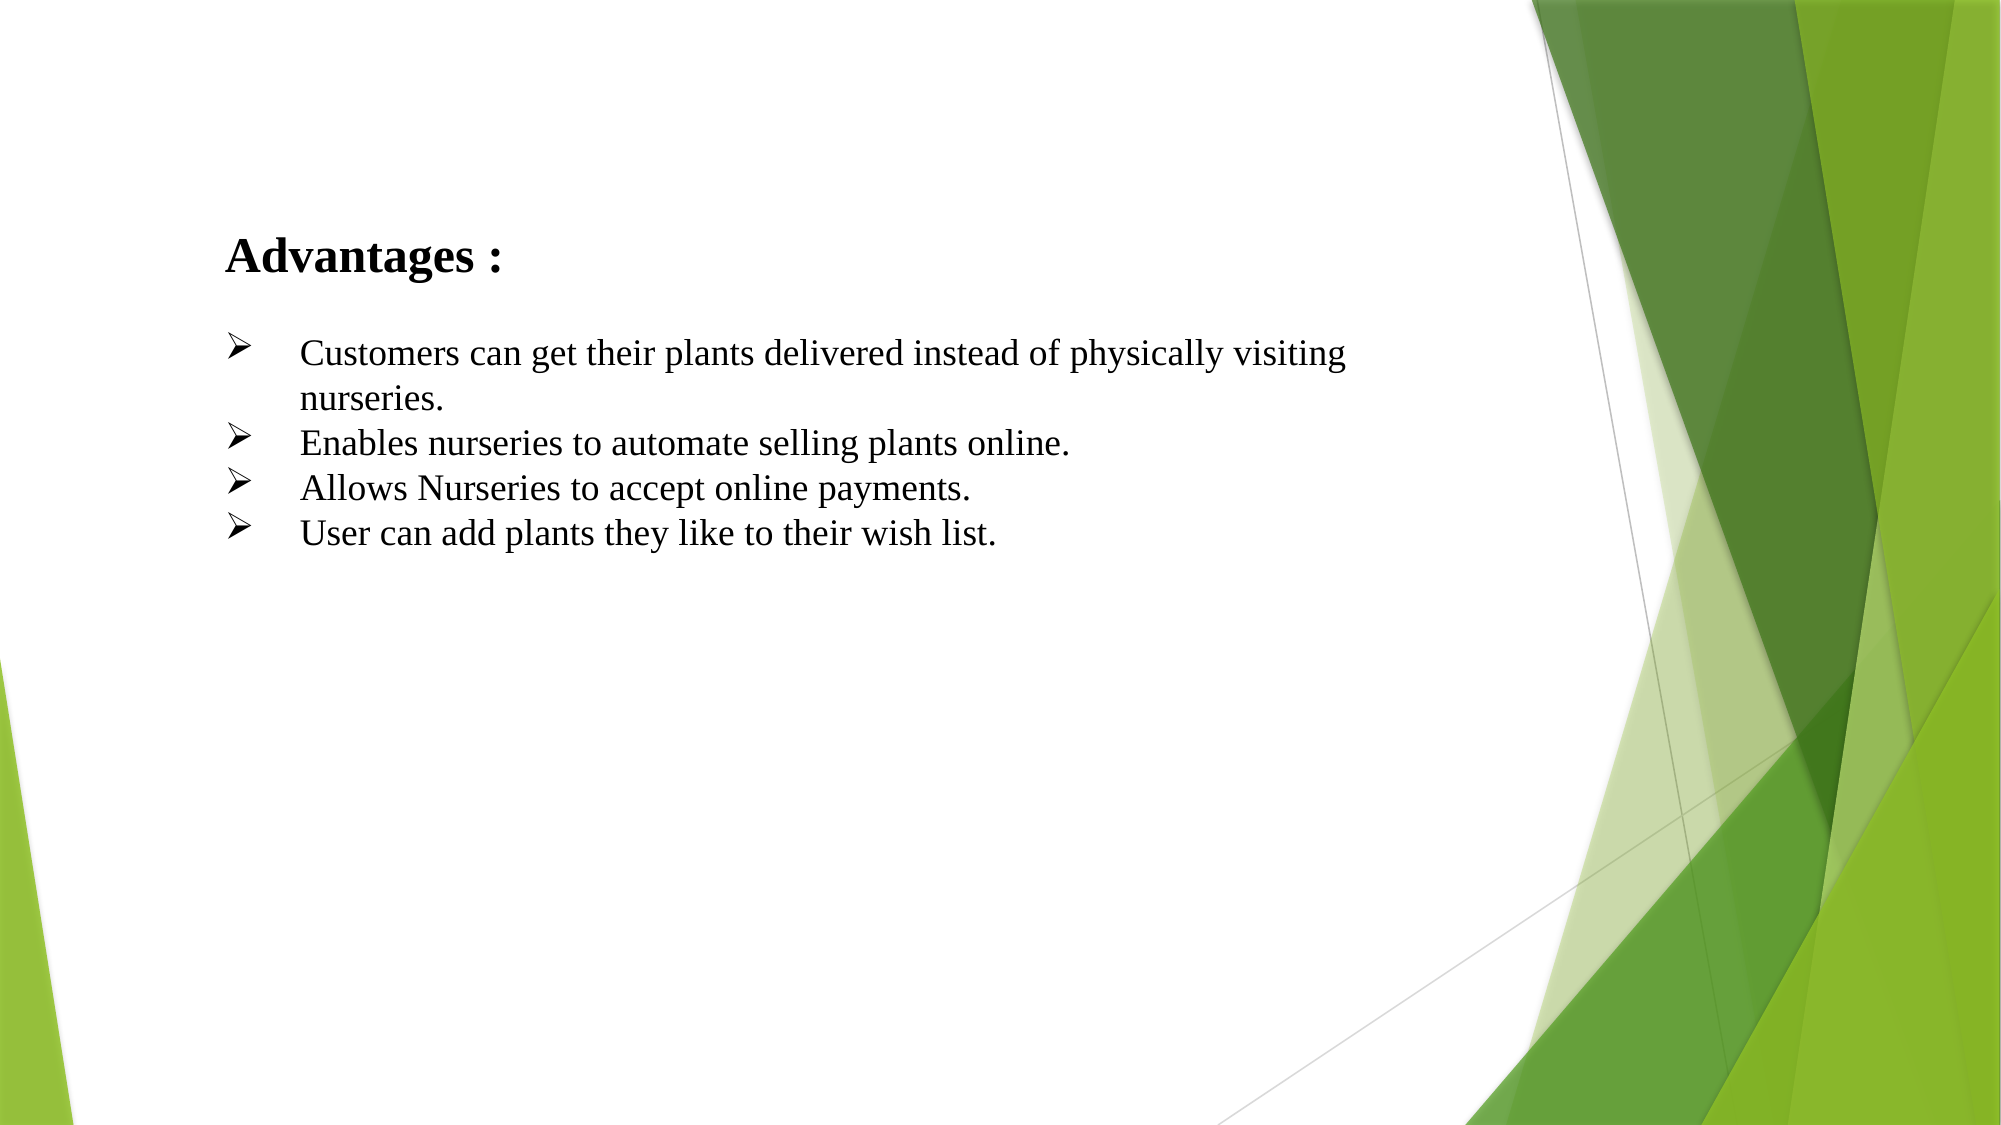

Advantages :

Customers can get their plants delivered instead of physically visiting nurseries.
Enables nurseries to automate selling plants online.
Allows Nurseries to accept online payments.
User can add plants they like to their wish list.